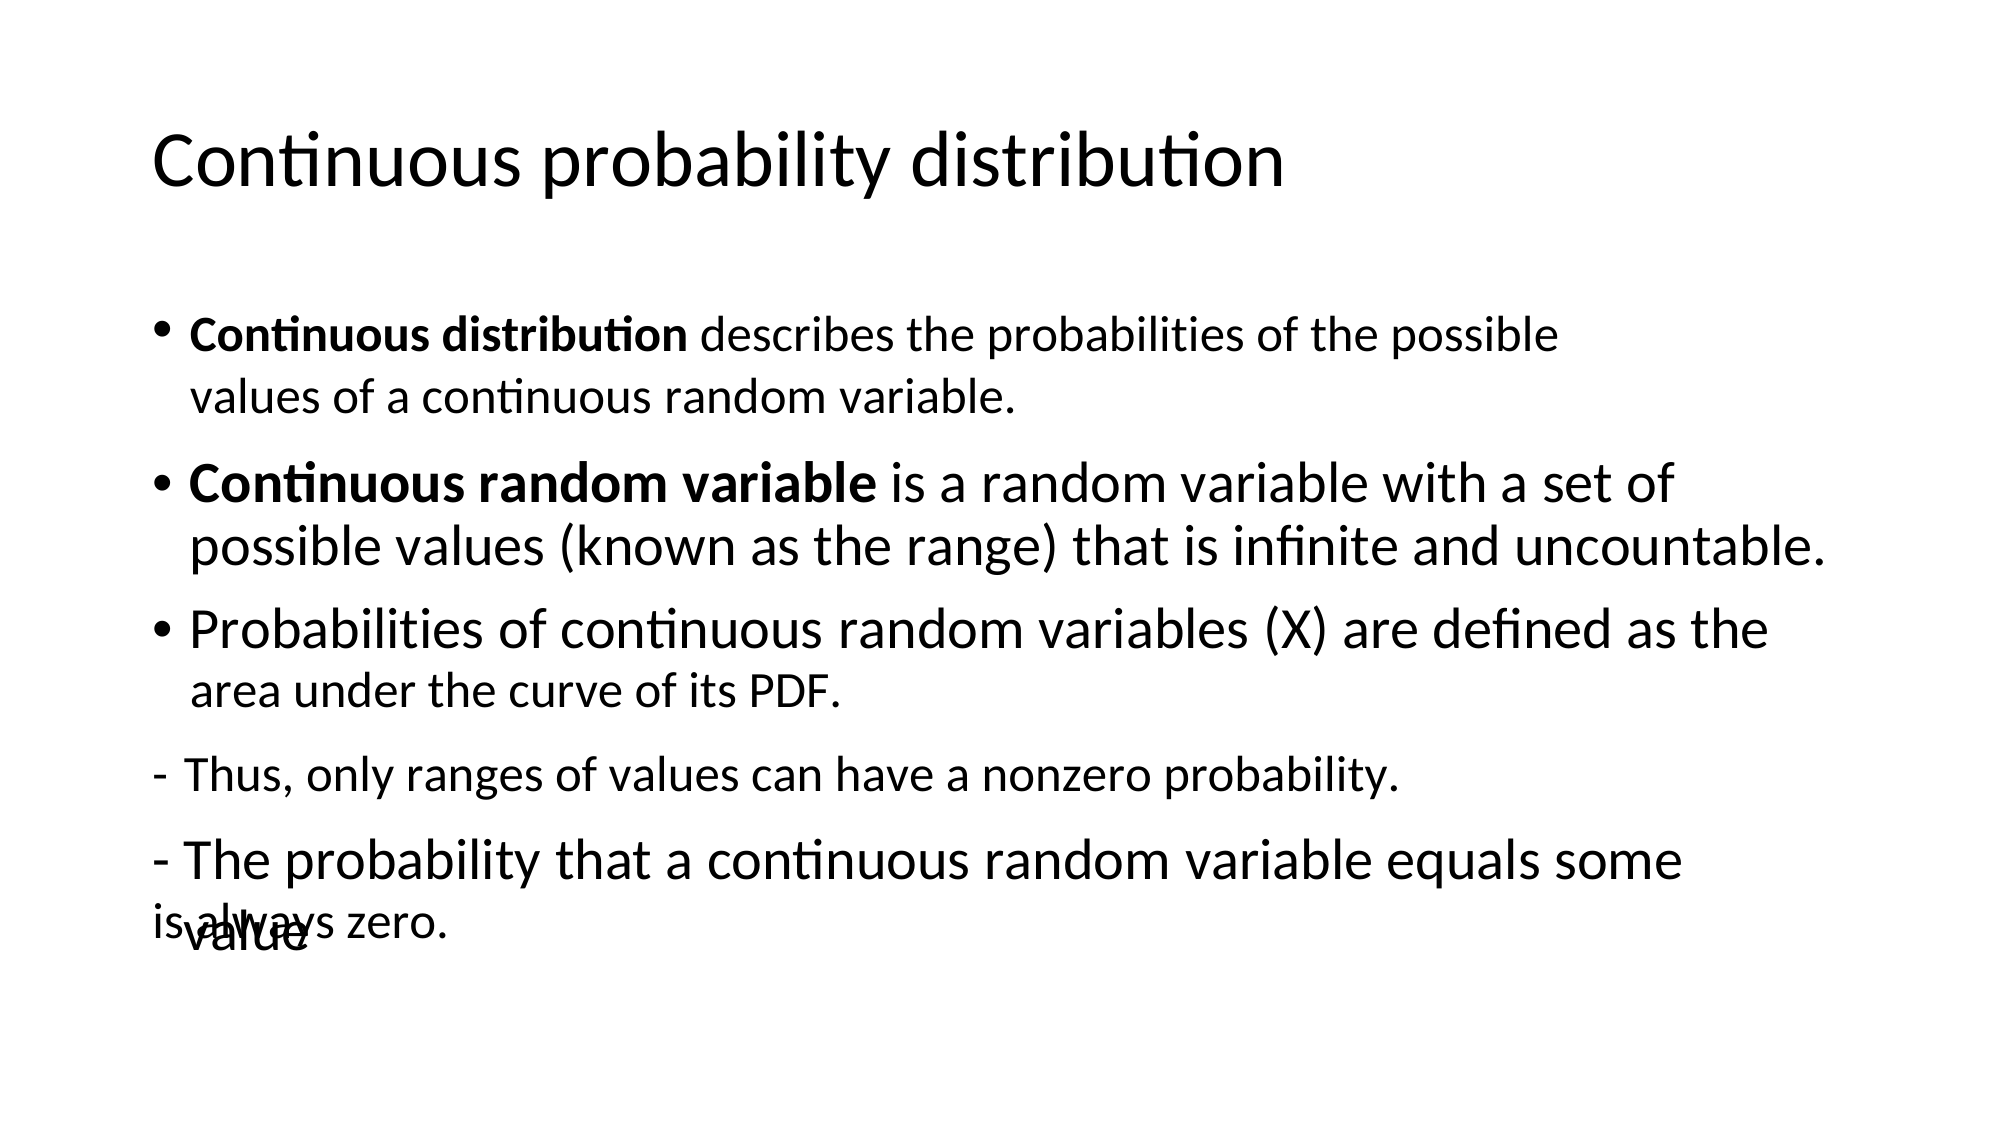

Continuous probability distribution
•
Continuous distribution describes the probabilities of the possible
values of a continuous random variable.
Continuous random variable is a random variable with a set of possible values (known as the range) that is infinite and uncountable.
Probabilities of continuous random variables (X) are defined as the
area under the curve of its PDF.
•
•
-
-
Thus, only ranges of values can have a nonzero probability.
The probability that a continuous random variable equals some value
is always zero.